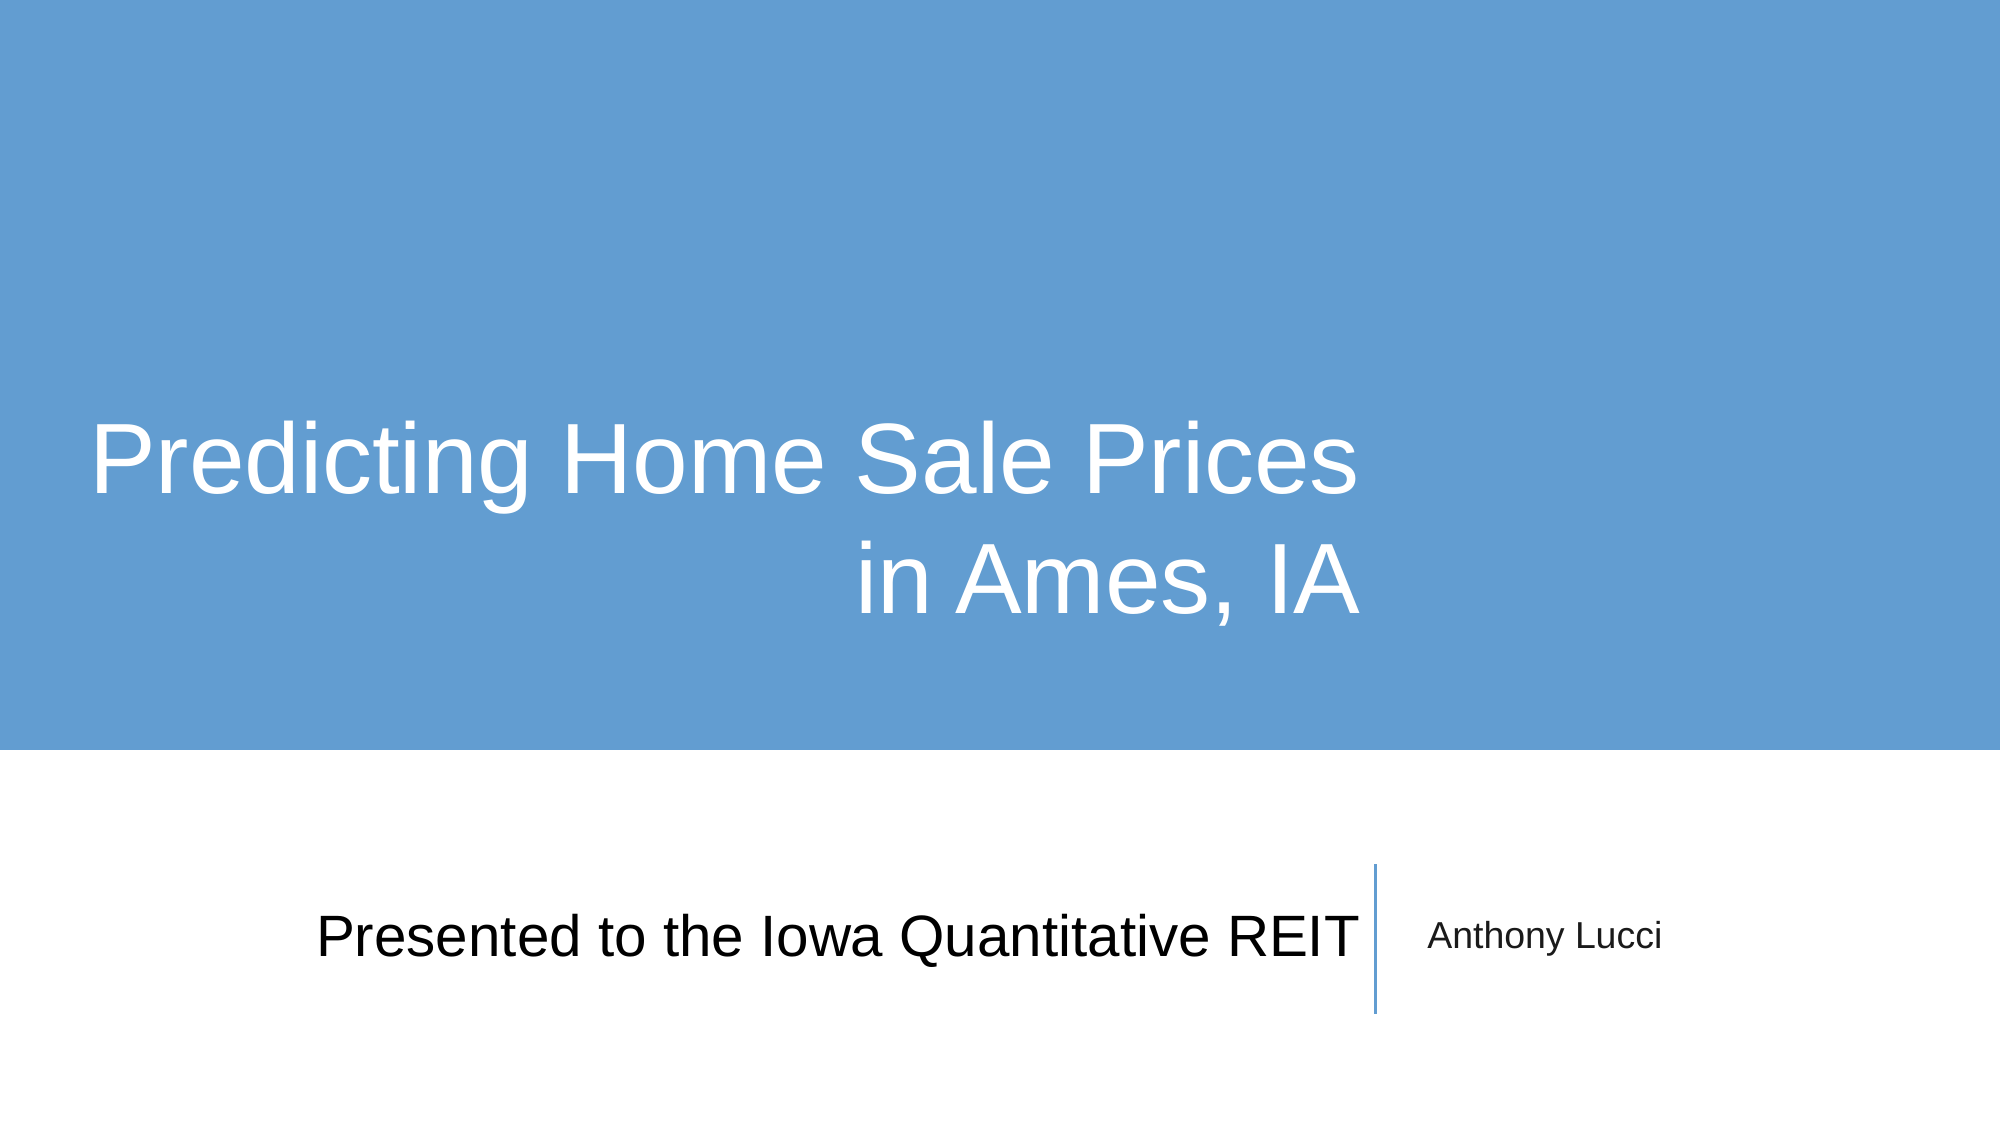

Predicting Home Sale Prices in Ames, IA
Anthony Lucci
Presented to the Iowa Quantitative REIT